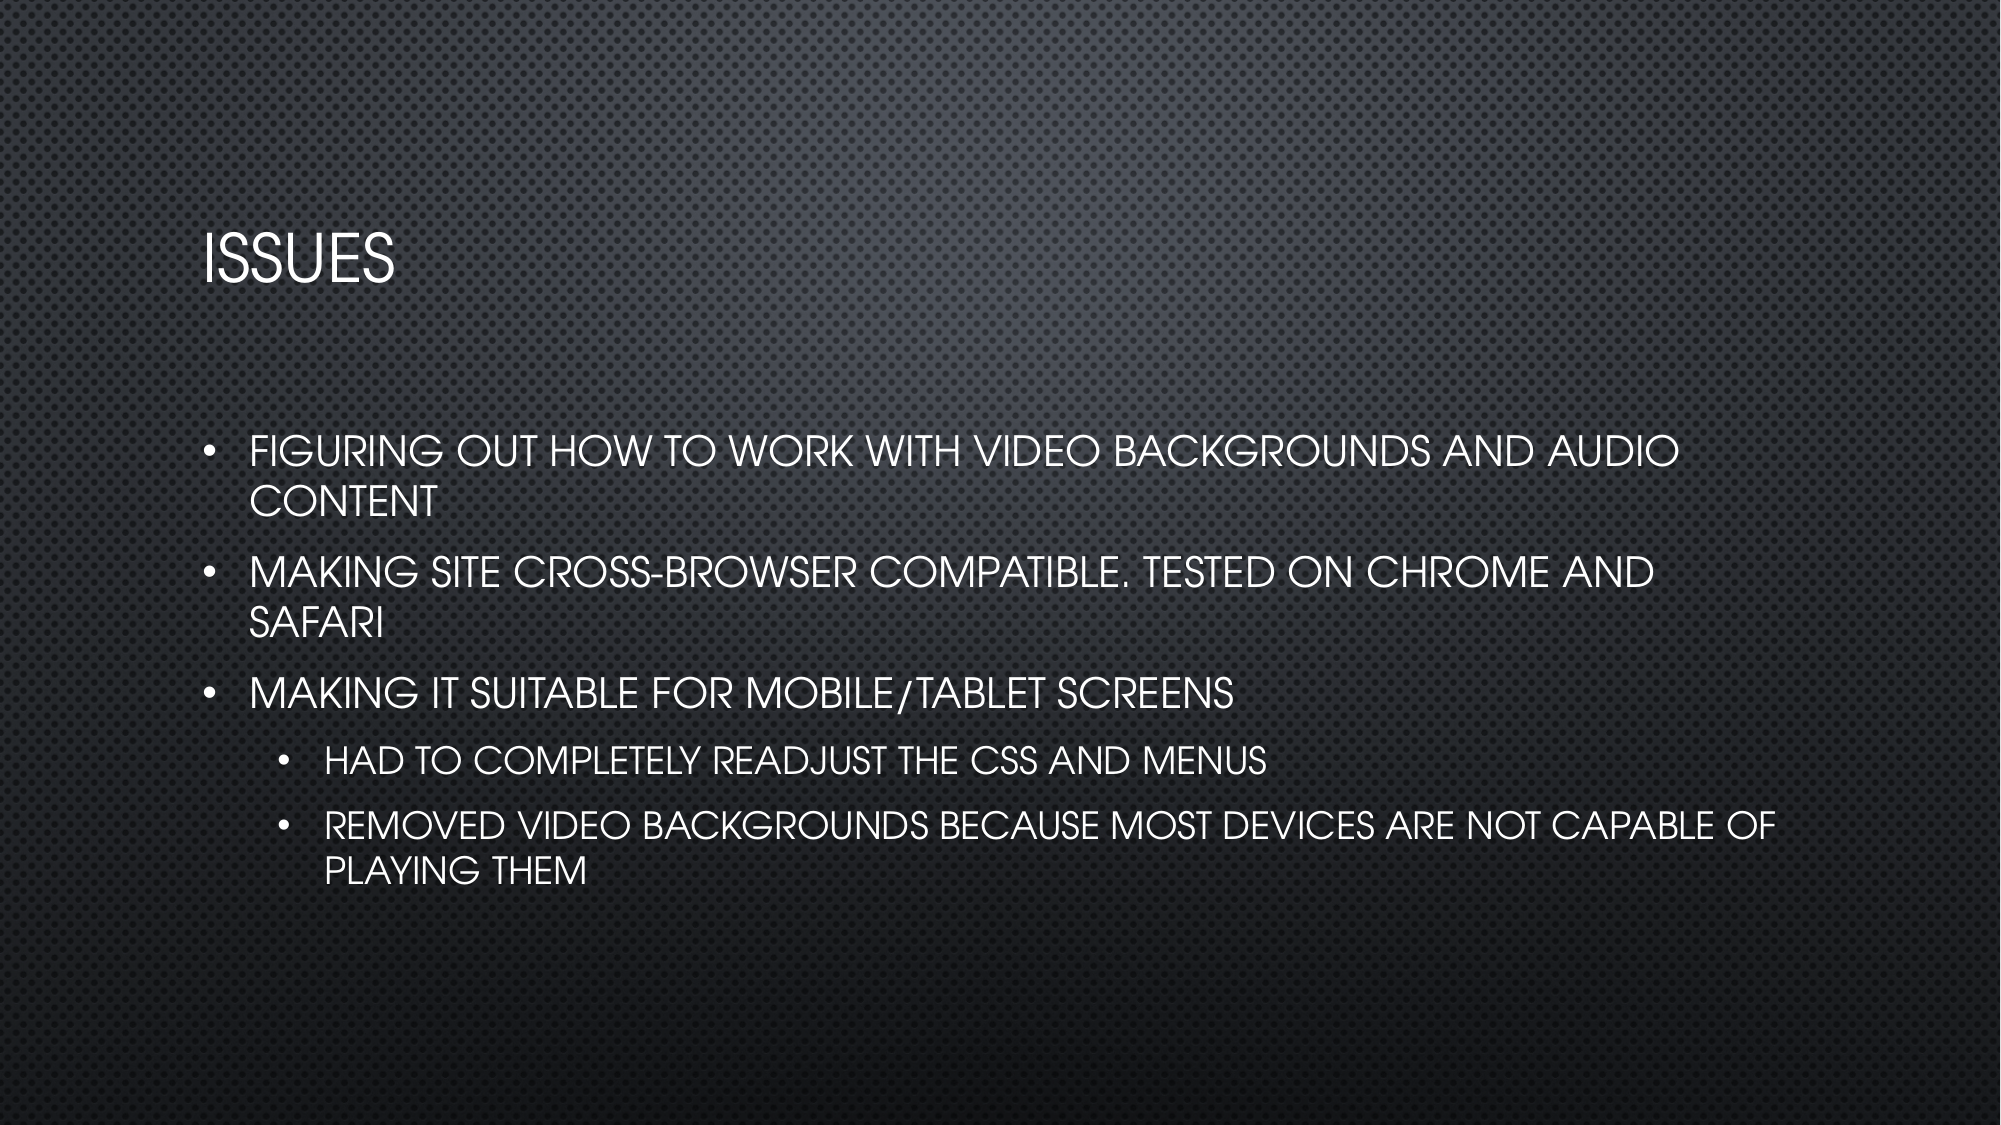

# Issues
Figuring out how to work with video backgrounds and audio content
Making site cross-browser compatible. Tested on chrome and safari
Making it suitable for mobile/tablet screens
Had to completely readjust the css and menus
Removed video backgrounds because most devices are not capable of playing them